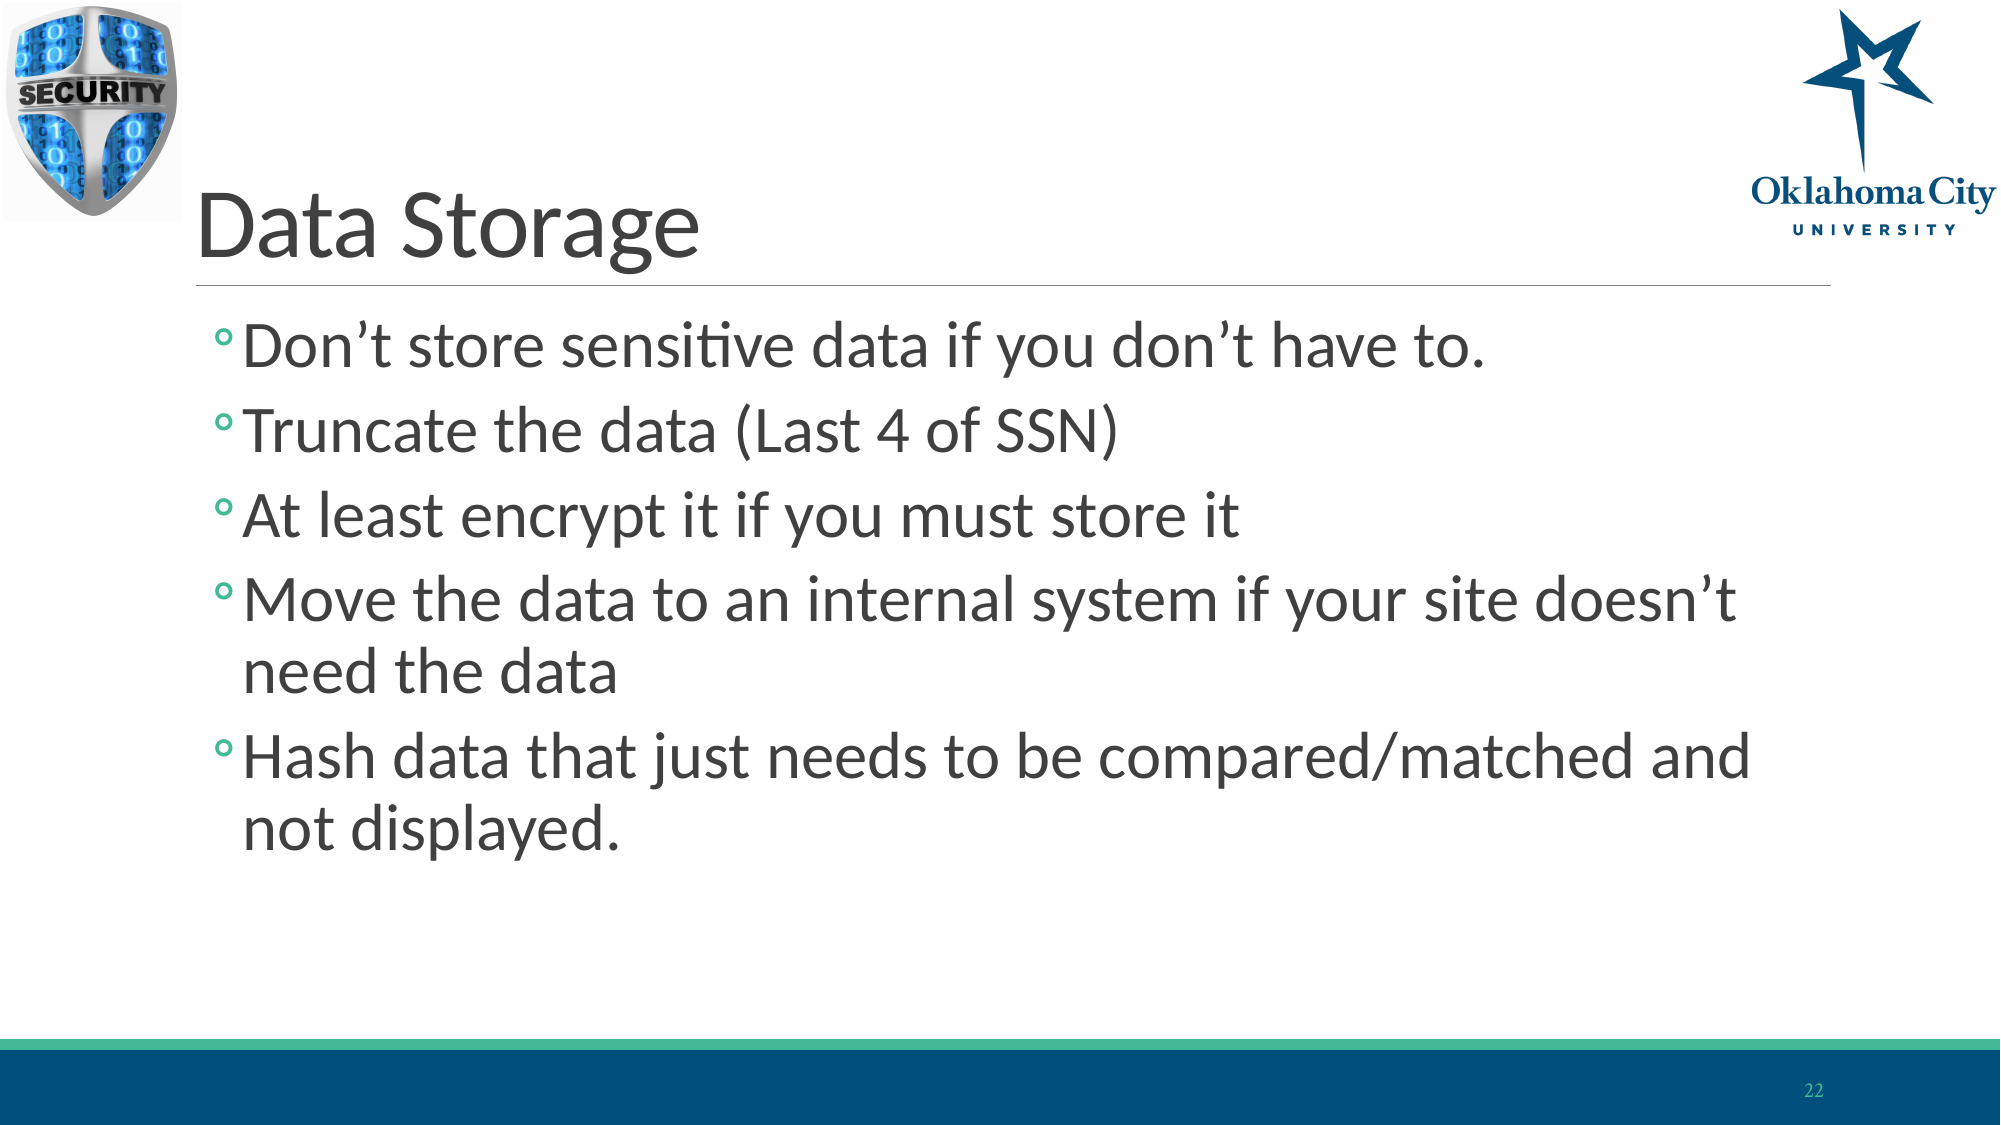

# Data Storage
Don’t store sensitive data if you don’t have to.
Truncate the data (Last 4 of SSN)
At least encrypt it if you must store it
Move the data to an internal system if your site doesn’t need the data
Hash data that just needs to be compared/matched and not displayed.
22